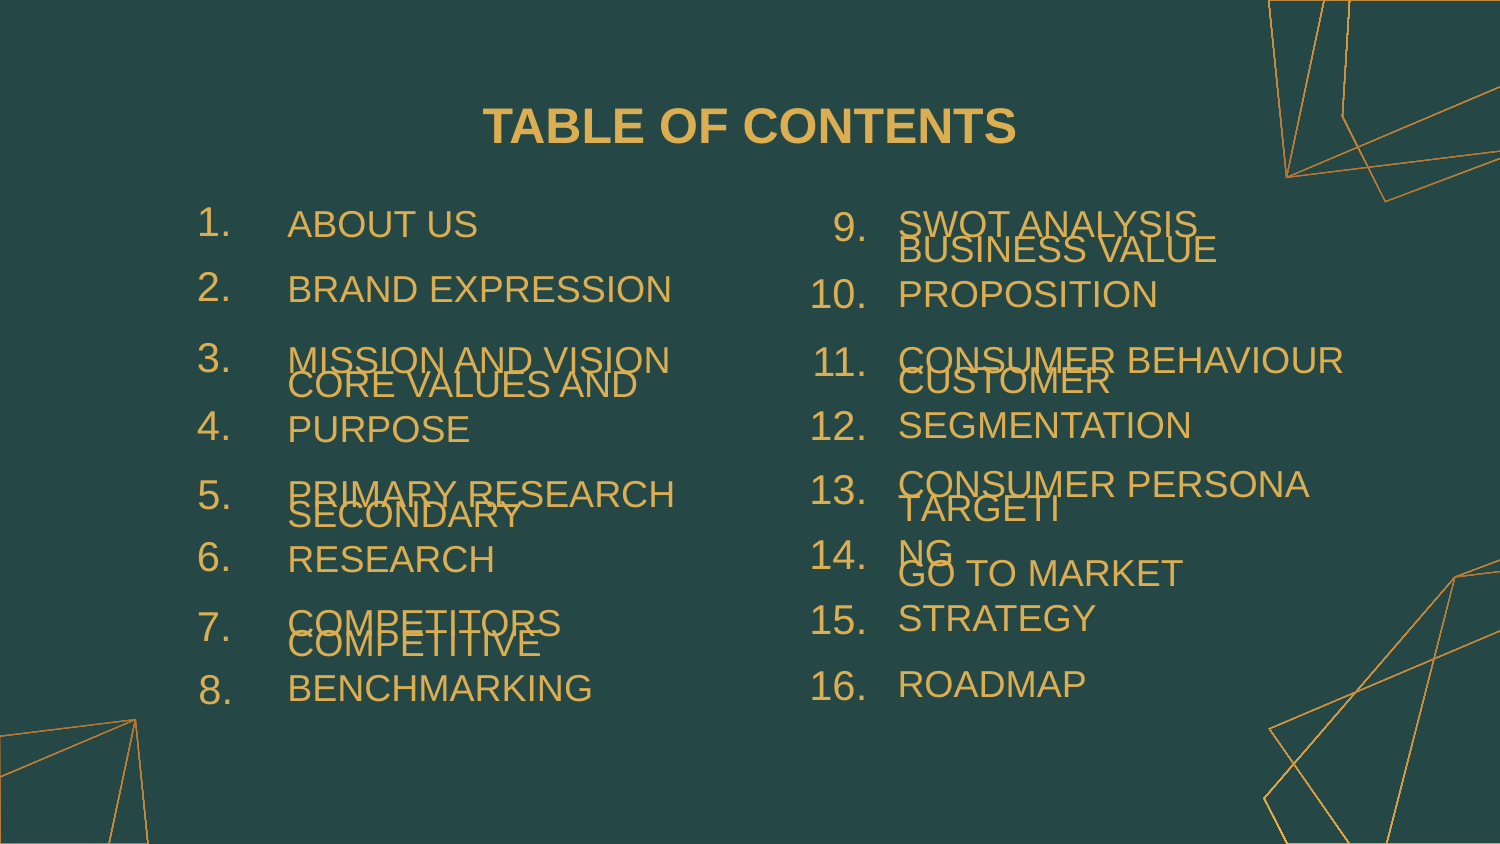

# TABLE OF CONTENTS
1.
ABOUT US
SWOT ANALYSIS
9.
BUSINESS VALUE PROPOSITION
10.
CONSUMER BEHAVIOUR
11.
CUSTOMER SEGMENTATION
12.
CONSUMER PERSONA
13.
TARGETING
14.
GO TO MARKET STRATEGY
15.
ROADMAP
16.
2.
BRAND EXPRESSION
3.
MISSION AND VISION
4.
CORE VALUES AND PURPOSE
PRIMARY RESEARCH
5.
6.
SECONDARY RESEARCH
COMPETITORS
7.
COMPETITIVE BENCHMARKING
8.